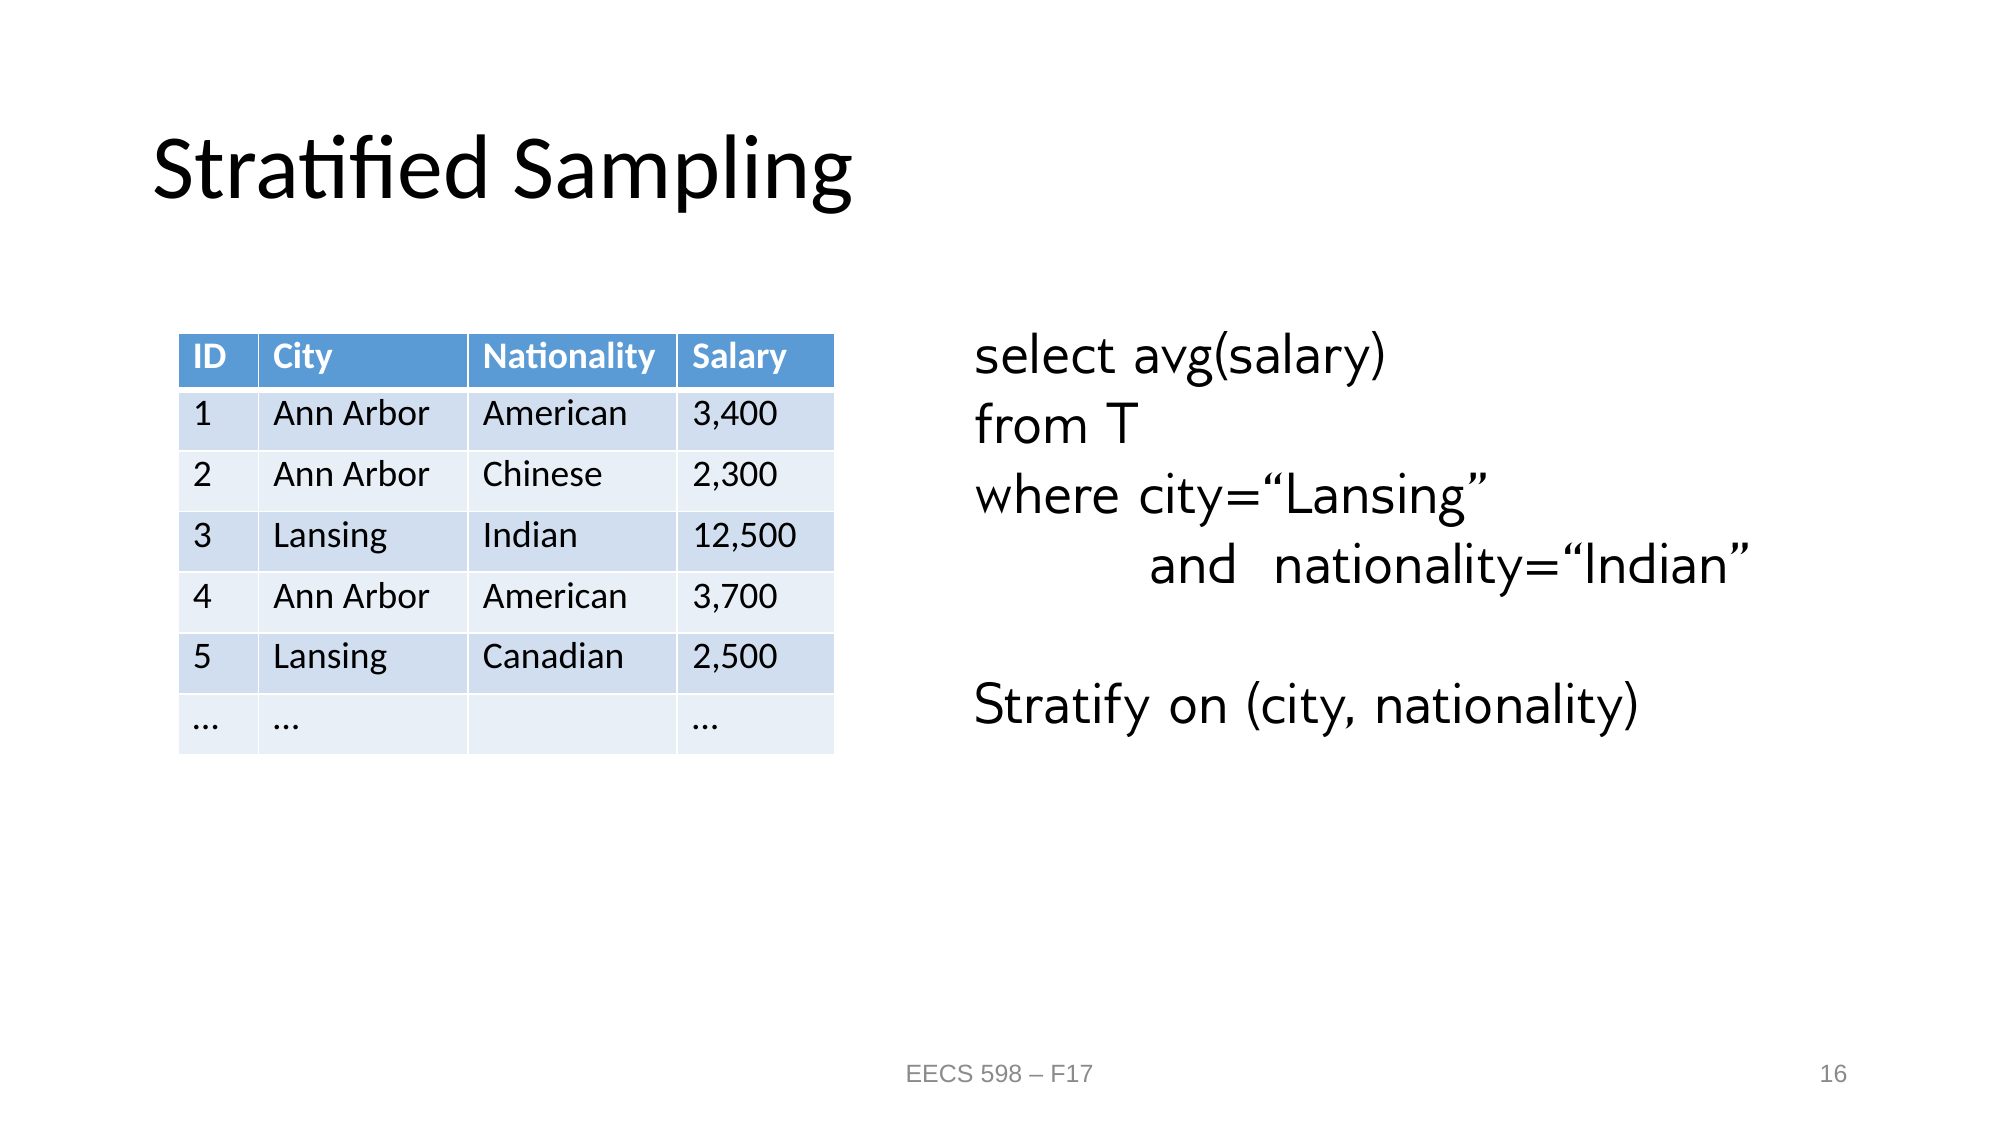

# Stratified Sampling
select avg(salary)
from T
where city=“Lansing”
          and  nationality=“Indian”

Stratify on (city, nationality)
| ID | City | Nationality | Salary |
| --- | --- | --- | --- |
| 1 | Ann Arbor | American | 3,400 |
| 2 | Ann Arbor | Chinese | 2,300 |
| 3 | Lansing | Indian | 12,500 |
| 4 | Ann Arbor | American | 3,700 |
| 5 | Lansing | Canadian | 2,500 |
| … | … |  | … |
EECS 598 – F17
16